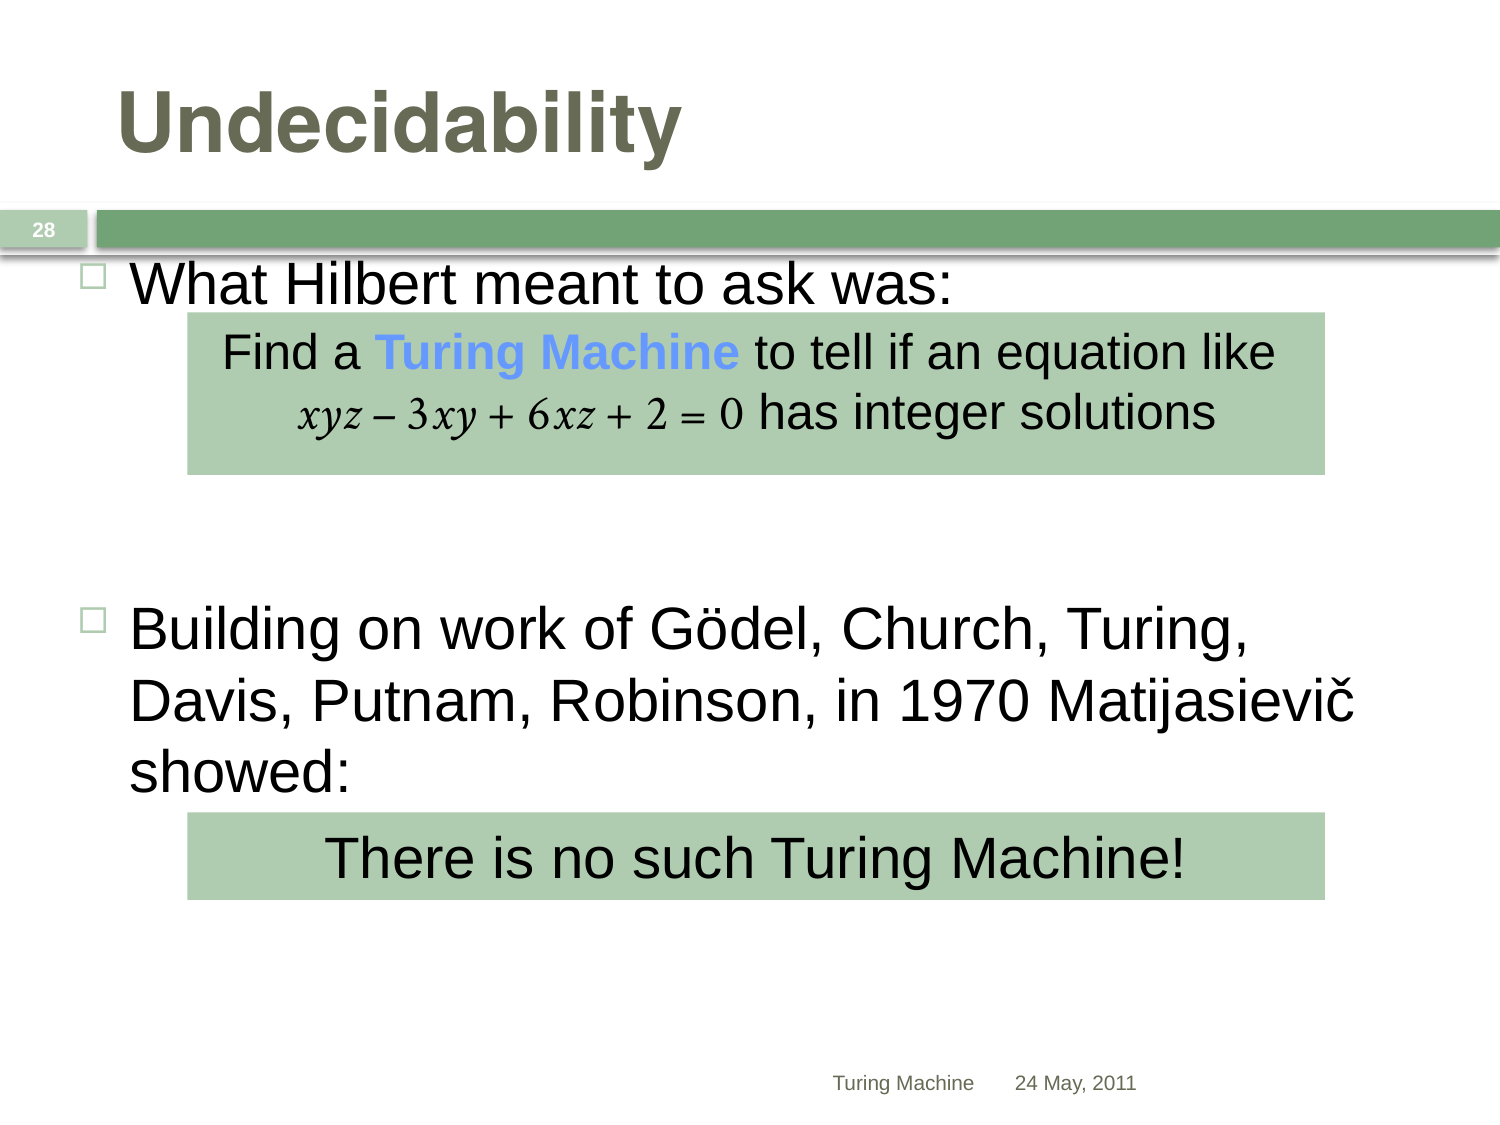

# Undecidability
28
What Hilbert meant to ask was:

Building on work of Gödel, Church, Turing, Davis, Putnam, Robinson, in 1970 Matijasievič showed:
Find a Turing Machine to tell if an equation like
xyz – 3xy + 6xz + 2 = 0 has integer solutions
There is no such Turing Machine!
Turing Machine
24 May, 2011